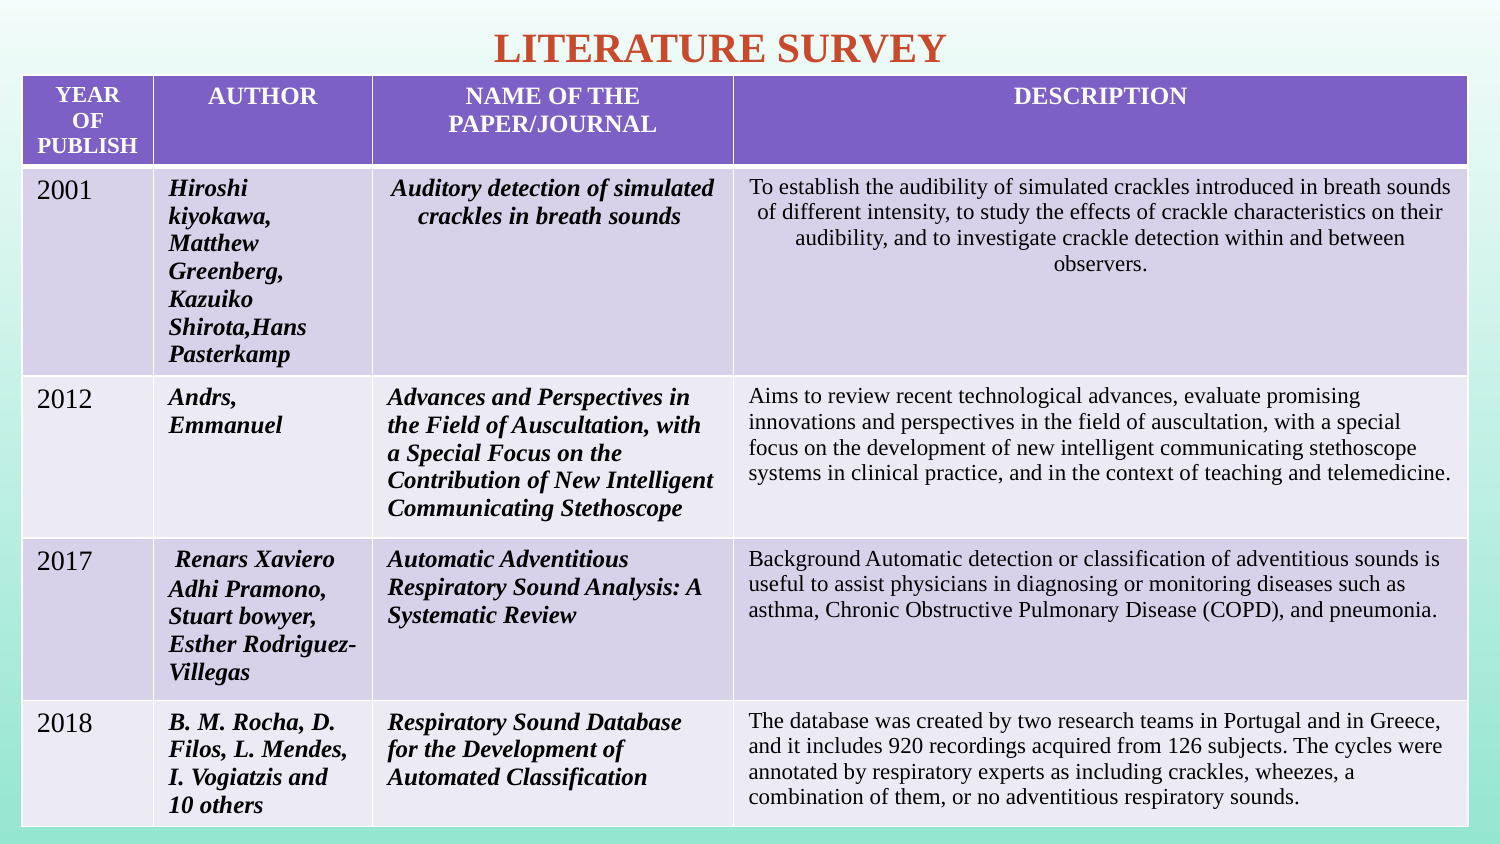

# LITERATURE SURVEY
| YEAR OF PUBLISH | AUTHOR | NAME OF THE PAPER/JOURNAL | DESCRIPTION |
| --- | --- | --- | --- |
| 2001 | Hiroshi kiyokawa, Matthew Greenberg, Kazuiko Shirota,Hans Pasterkamp | Auditory detection of simulated crackles in breath sounds | To establish the audibility of simulated crackles introduced in breath sounds of different intensity, to study the effects of crackle characteristics on their audibility, and to investigate crackle detection within and between observers. |
| 2012 | Andrs, Emmanuel | Advances and Perspectives in the Field of Auscultation, with a Special Focus on the Contribution of New Intelligent Communicating Stethoscope | Aims to review recent technological advances, evaluate promising innovations and perspectives in the field of auscultation, with a special focus on the development of new intelligent communicating stethoscope systems in clinical practice, and in the context of teaching and telemedicine. |
| 2017 | Renars Xaviero Adhi Pramono, Stuart bowyer, Esther Rodriguez-Villegas | Automatic Adventitious Respiratory Sound Analysis: A Systematic Review | Background Automatic detection or classification of adventitious sounds is useful to assist physicians in diagnosing or monitoring diseases such as asthma, Chronic Obstructive Pulmonary Disease (COPD), and pneumonia. |
| 2018 | B. M. Rocha, D. Filos, L. Mendes, I. Vogiatzis and 10 others | Respiratory Sound Database for the Development of Automated Classification | The database was created by two research teams in Portugal and in Greece, and it includes 920 recordings acquired from 126 subjects. The cycles were annotated by respiratory experts as including crackles, wheezes, a combination of them, or no adventitious respiratory sounds. |